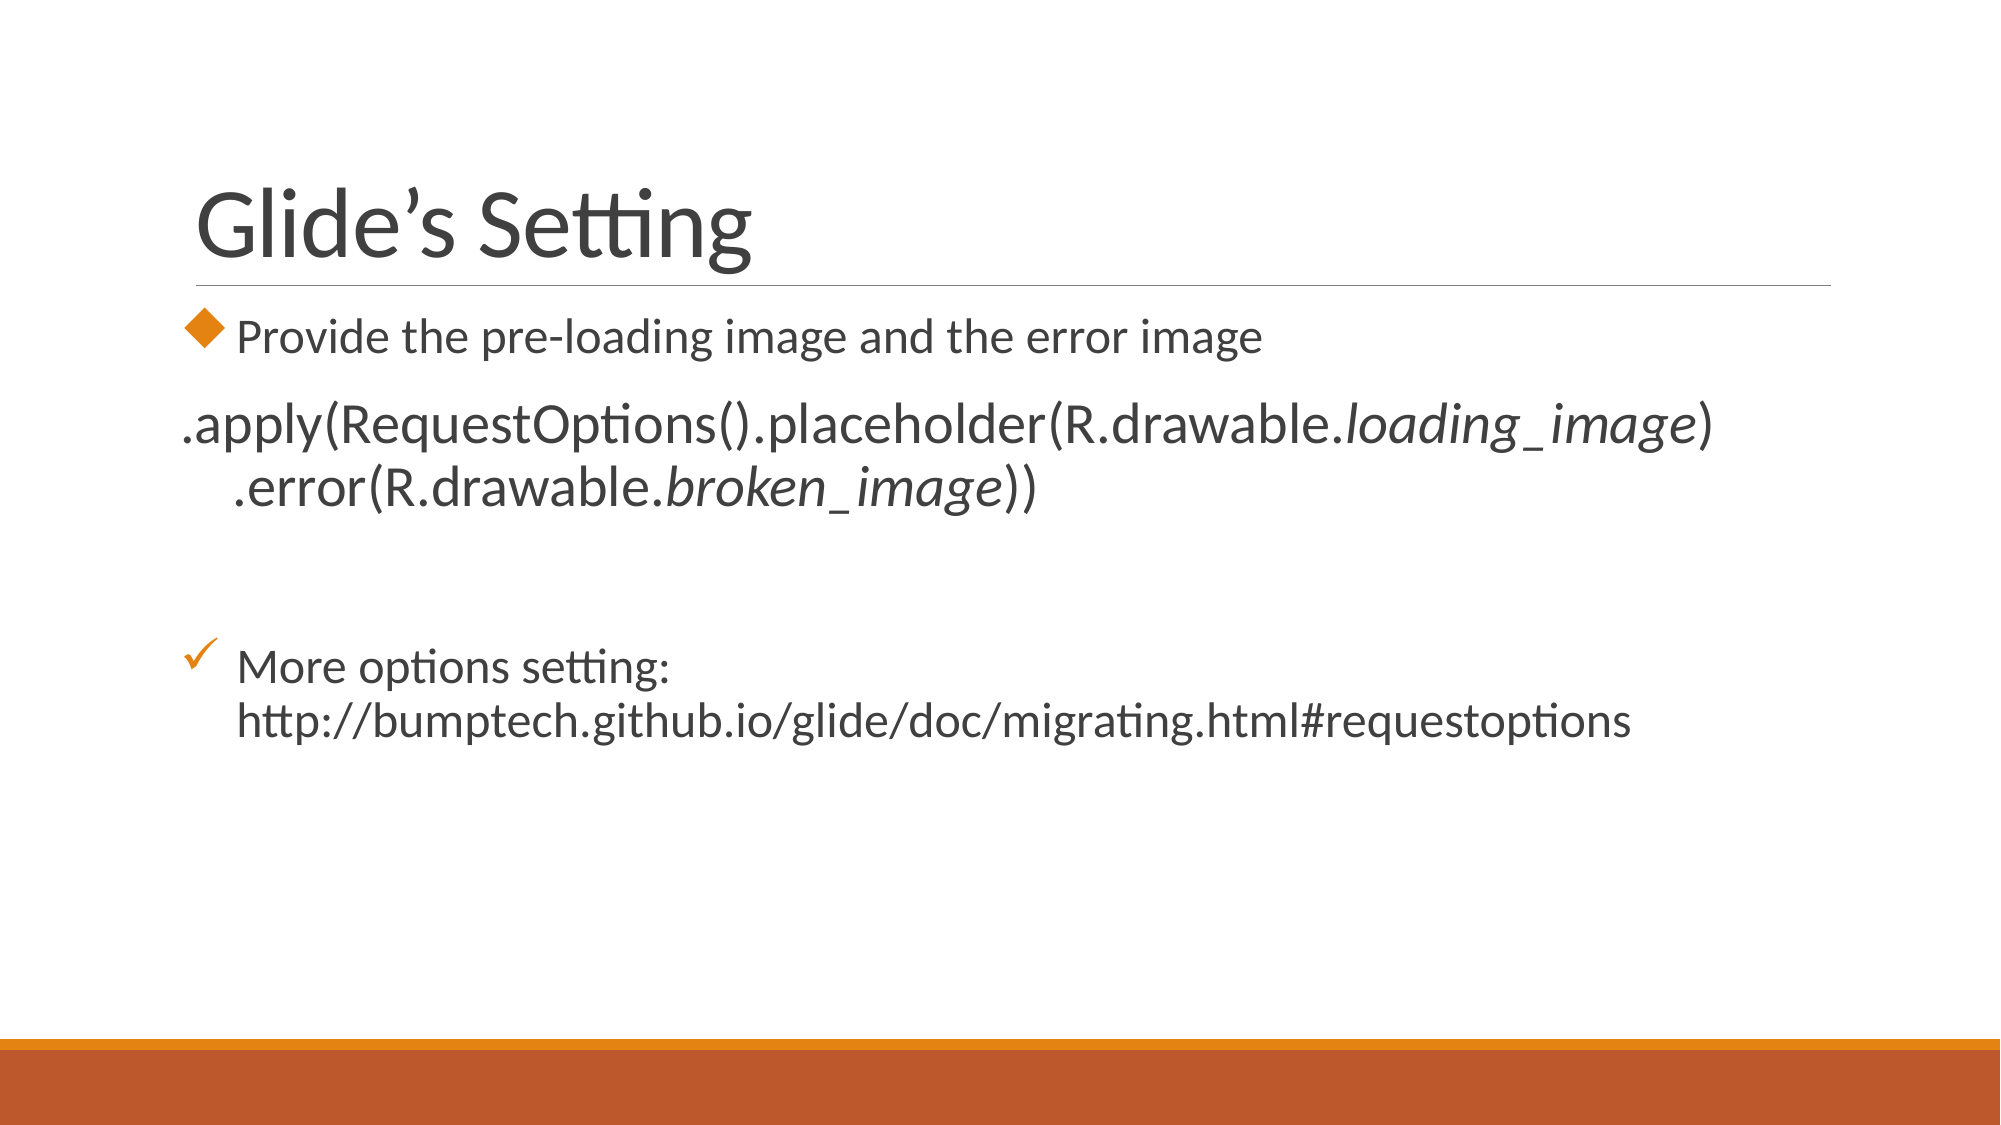

# Glide’s Setting
Provide the pre-loading image and the error image
.apply(RequestOptions().placeholder(R.drawable.loading_image)
    .error(R.drawable.broken_image))

More options setting: http://bumptech.github.io/glide/doc/migrating.html#requestoptions